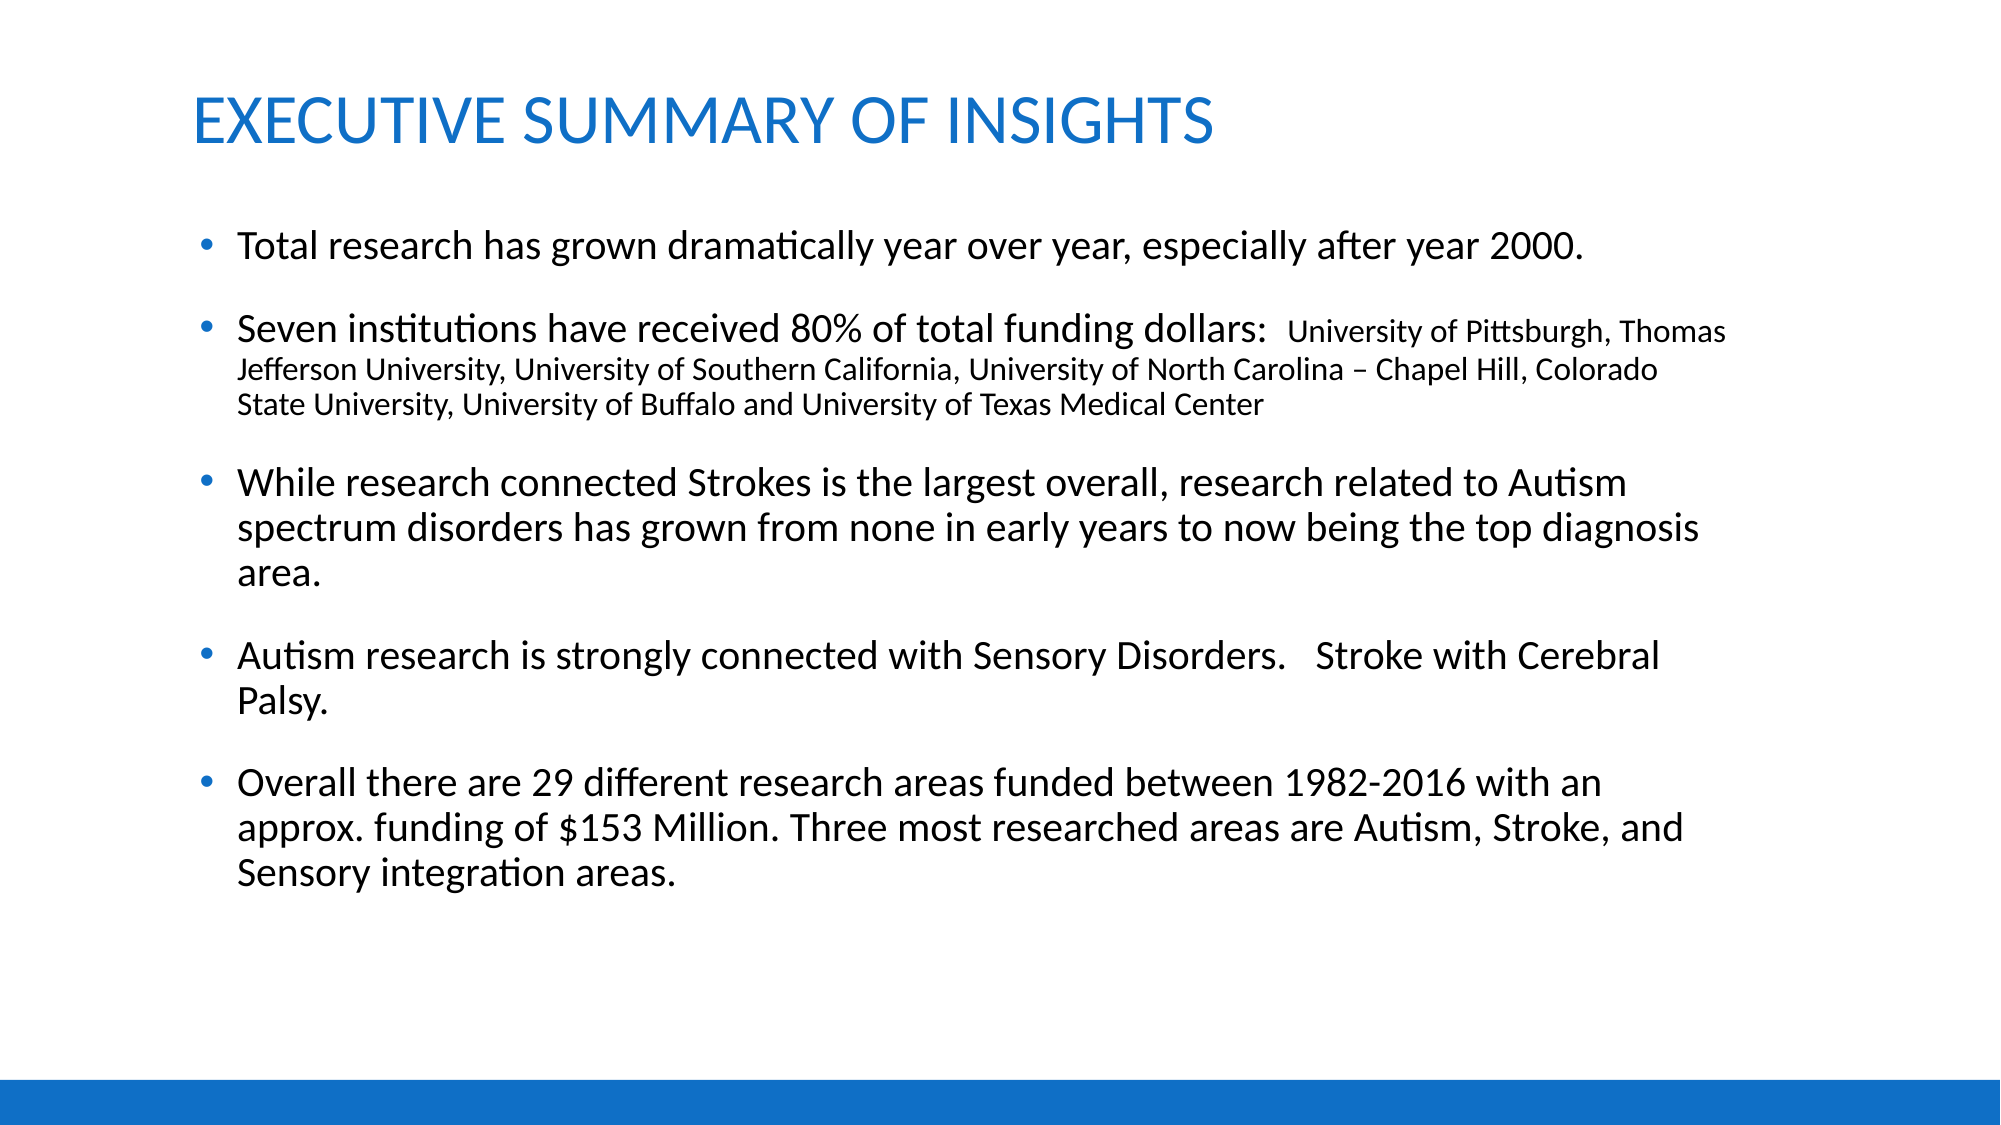

# Executive Summary of Insights
Total research has grown dramatically year over year, especially after year 2000.
Seven institutions have received 80% of total funding dollars:  University of Pittsburgh, Thomas Jefferson University, University of Southern California, University of North Carolina – Chapel Hill, Colorado State University, University of Buffalo and University of Texas Medical Center
While research connected Strokes is the largest overall, research related to Autism spectrum disorders has grown from none in early years to now being the top diagnosis area.
Autism research is strongly connected with Sensory Disorders.   Stroke with Cerebral Palsy.
Overall there are 29 different research areas funded between 1982-2016 with an approx. funding of $153 Million. Three most researched areas are Autism, Stroke, and Sensory integration areas.